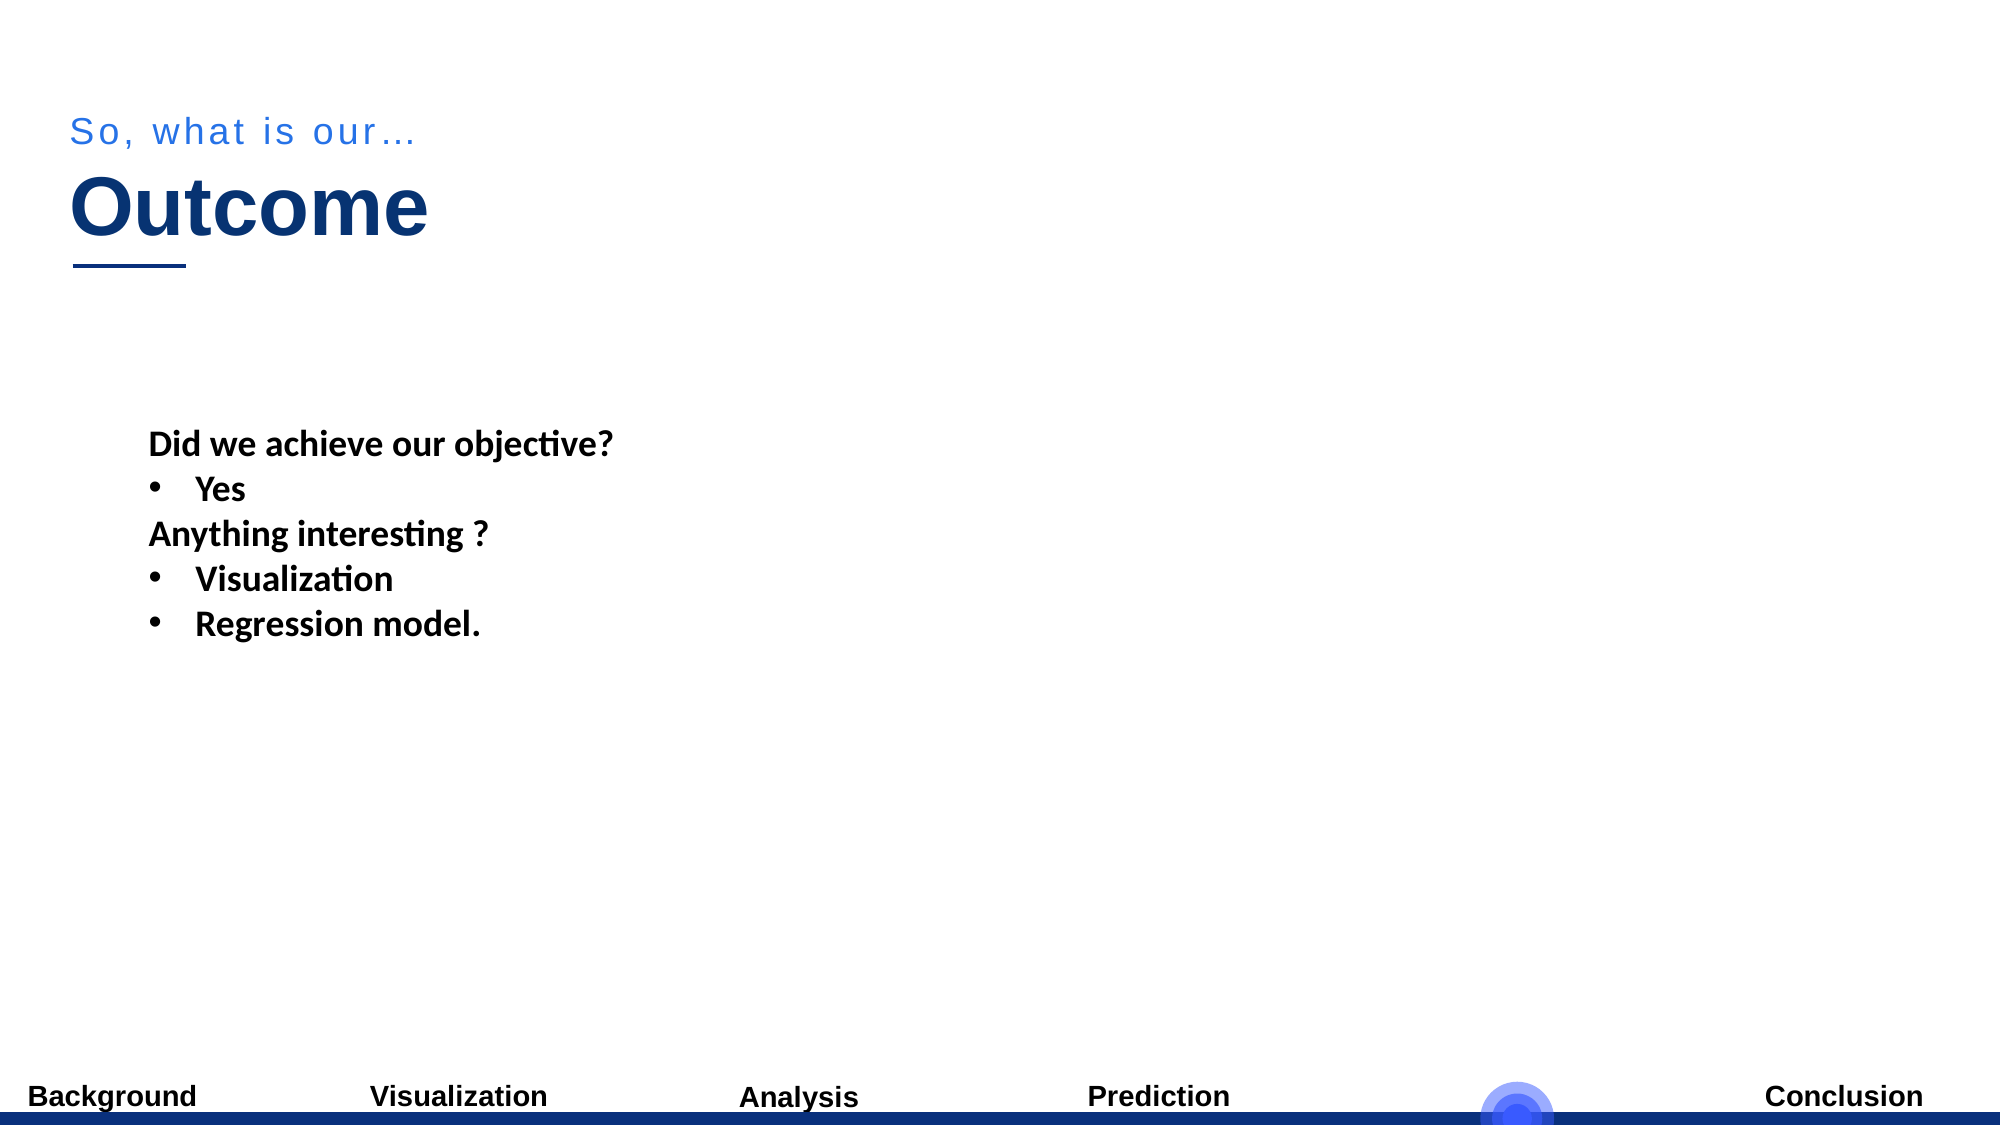

So, what is our…
Outcome
Did we achieve our objective?
Yes
Anything interesting ?
Visualization
Regression model.
Visualization
Prediction
Conclusion
Background
Analysis